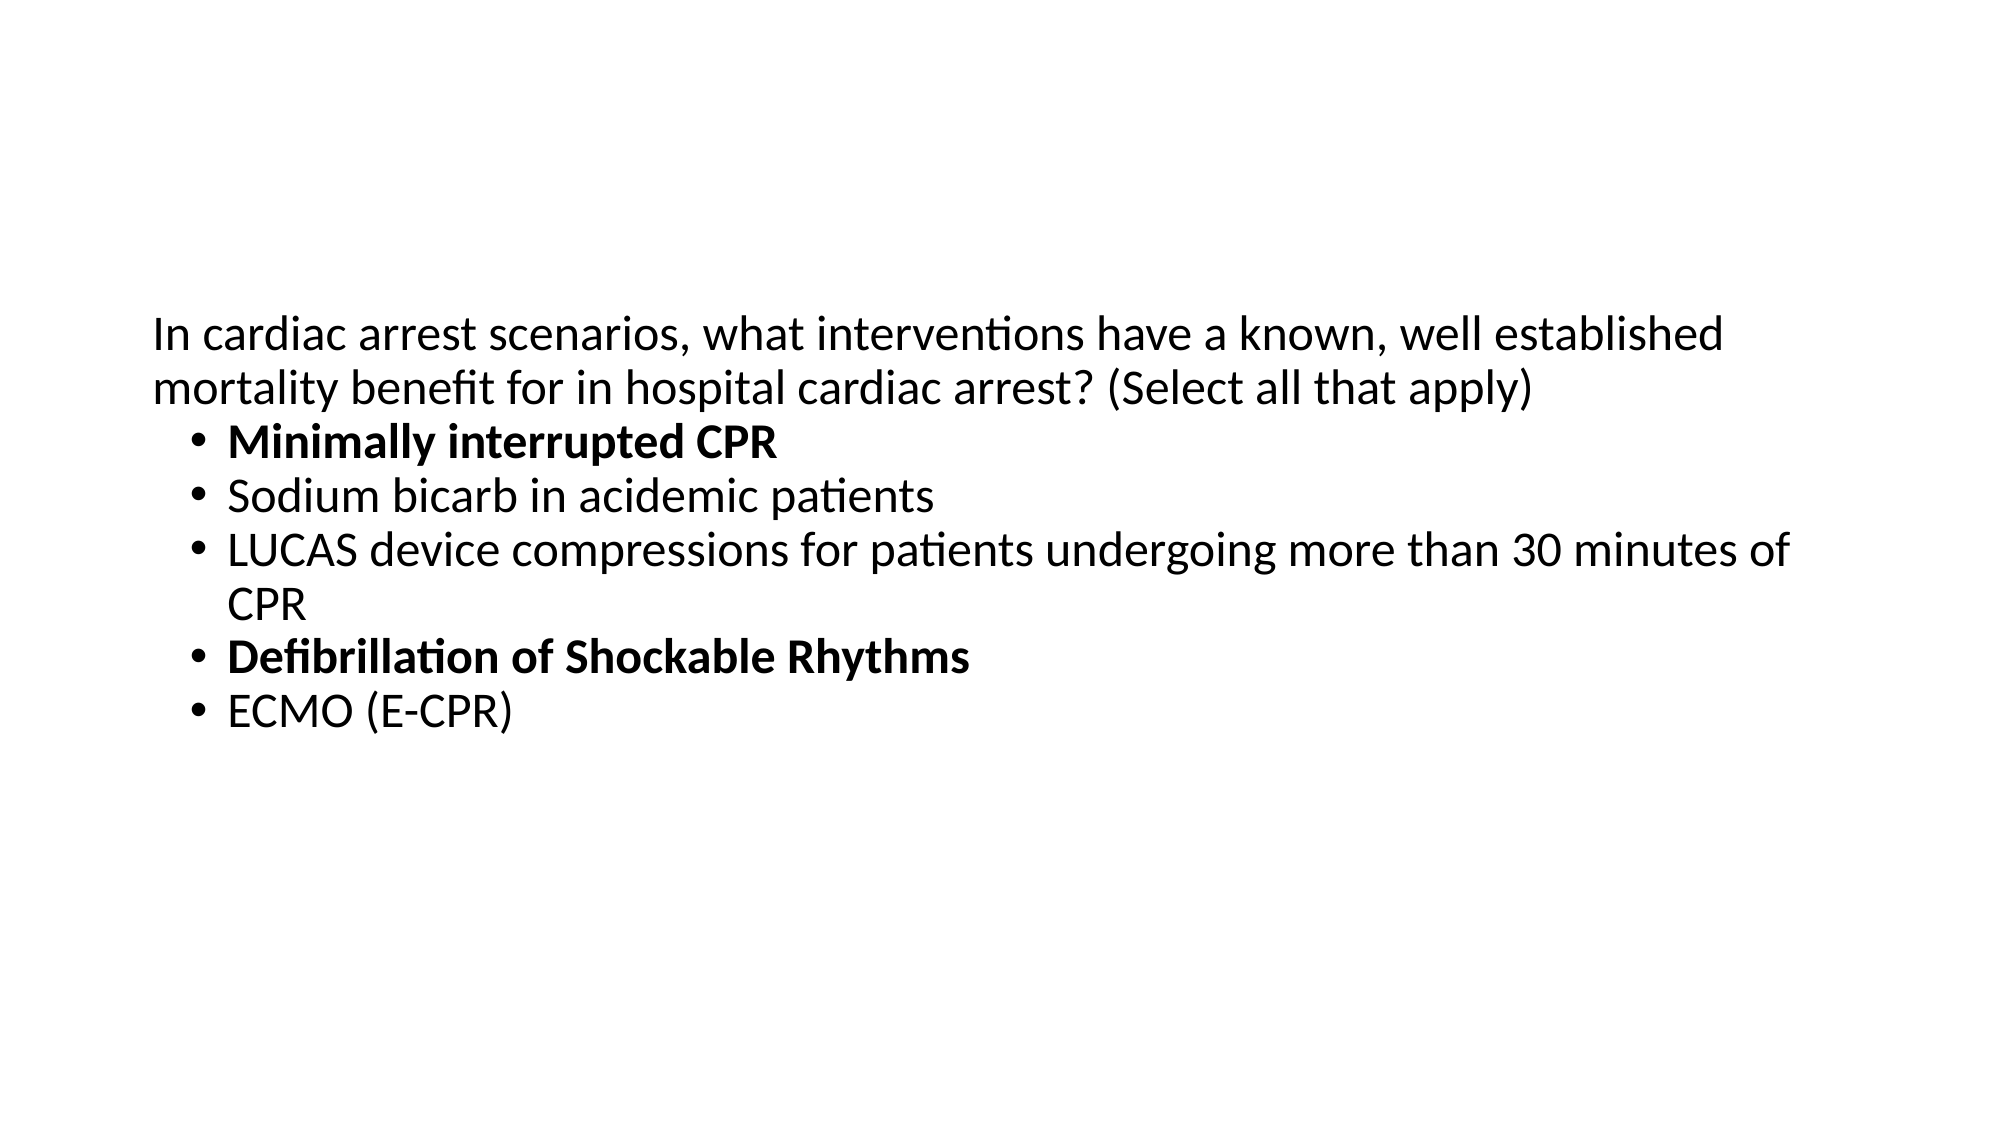

In cardiac arrest scenarios, what interventions have a known, well established mortality benefit for in hospital cardiac arrest? (Select all that apply)
Minimally interrupted CPR
Sodium bicarb in acidemic patients
LUCAS device compressions for patients undergoing more than 30 minutes of CPR
Defibrillation of Shockable Rhythms
ECMO (E-CPR)